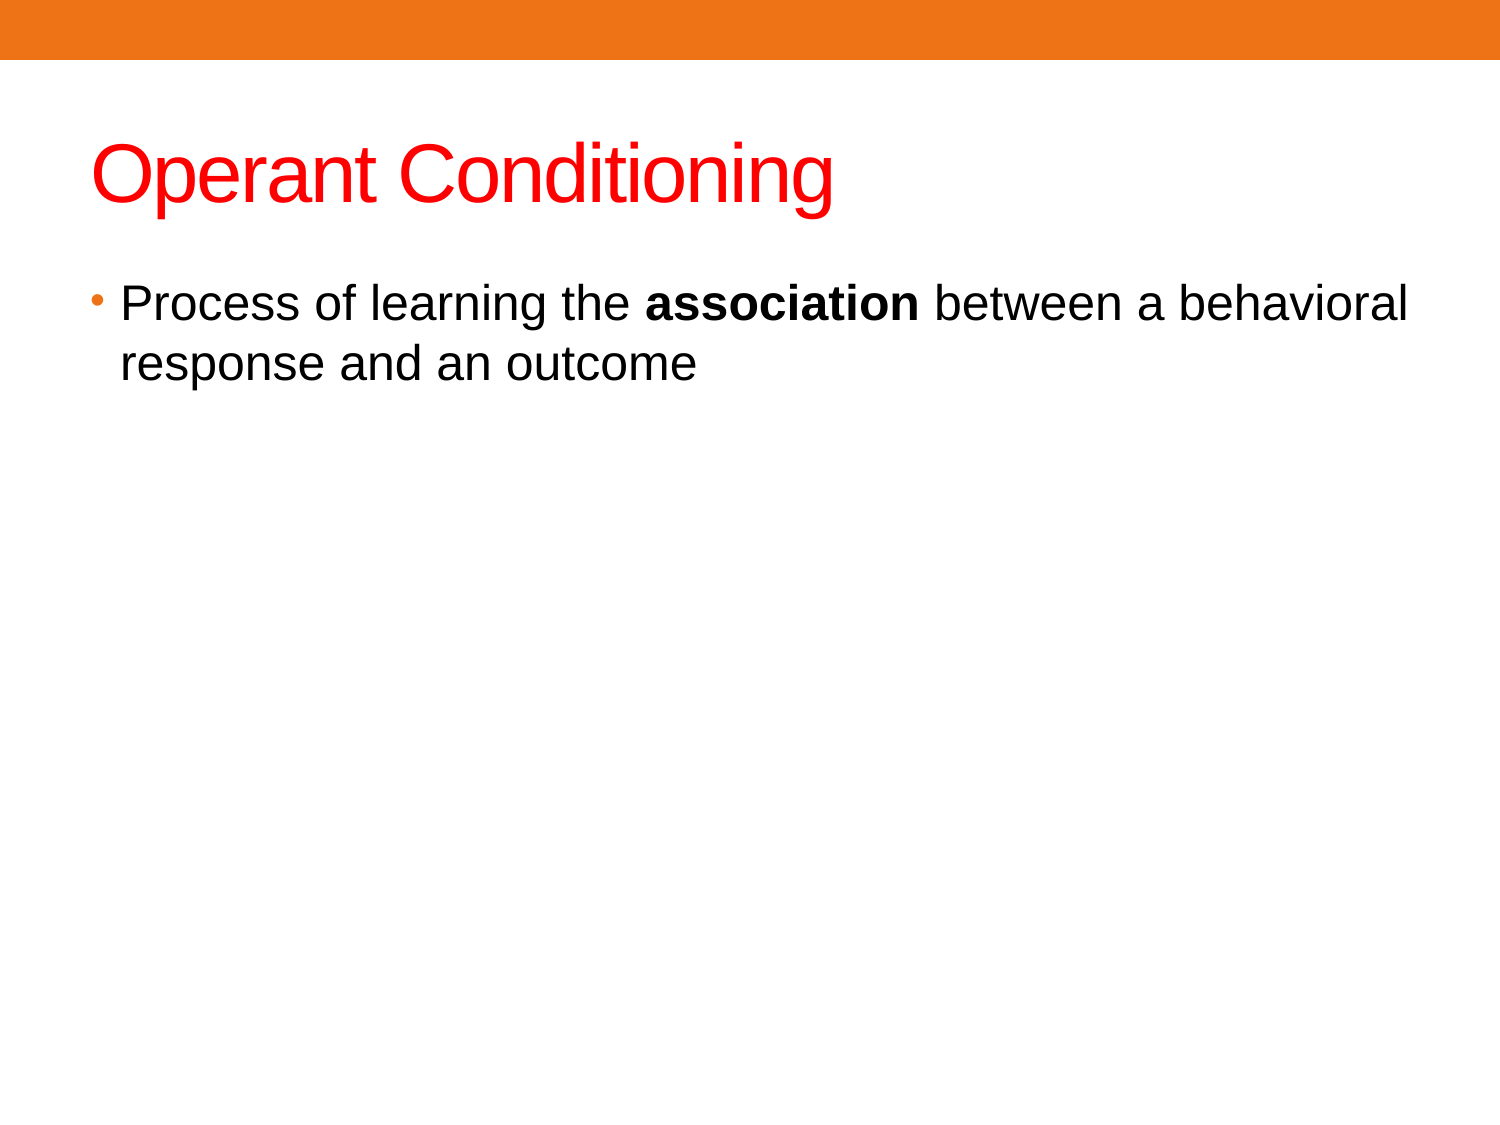

# Operant Conditioning
Process of learning the association between a behavioral response and an outcome